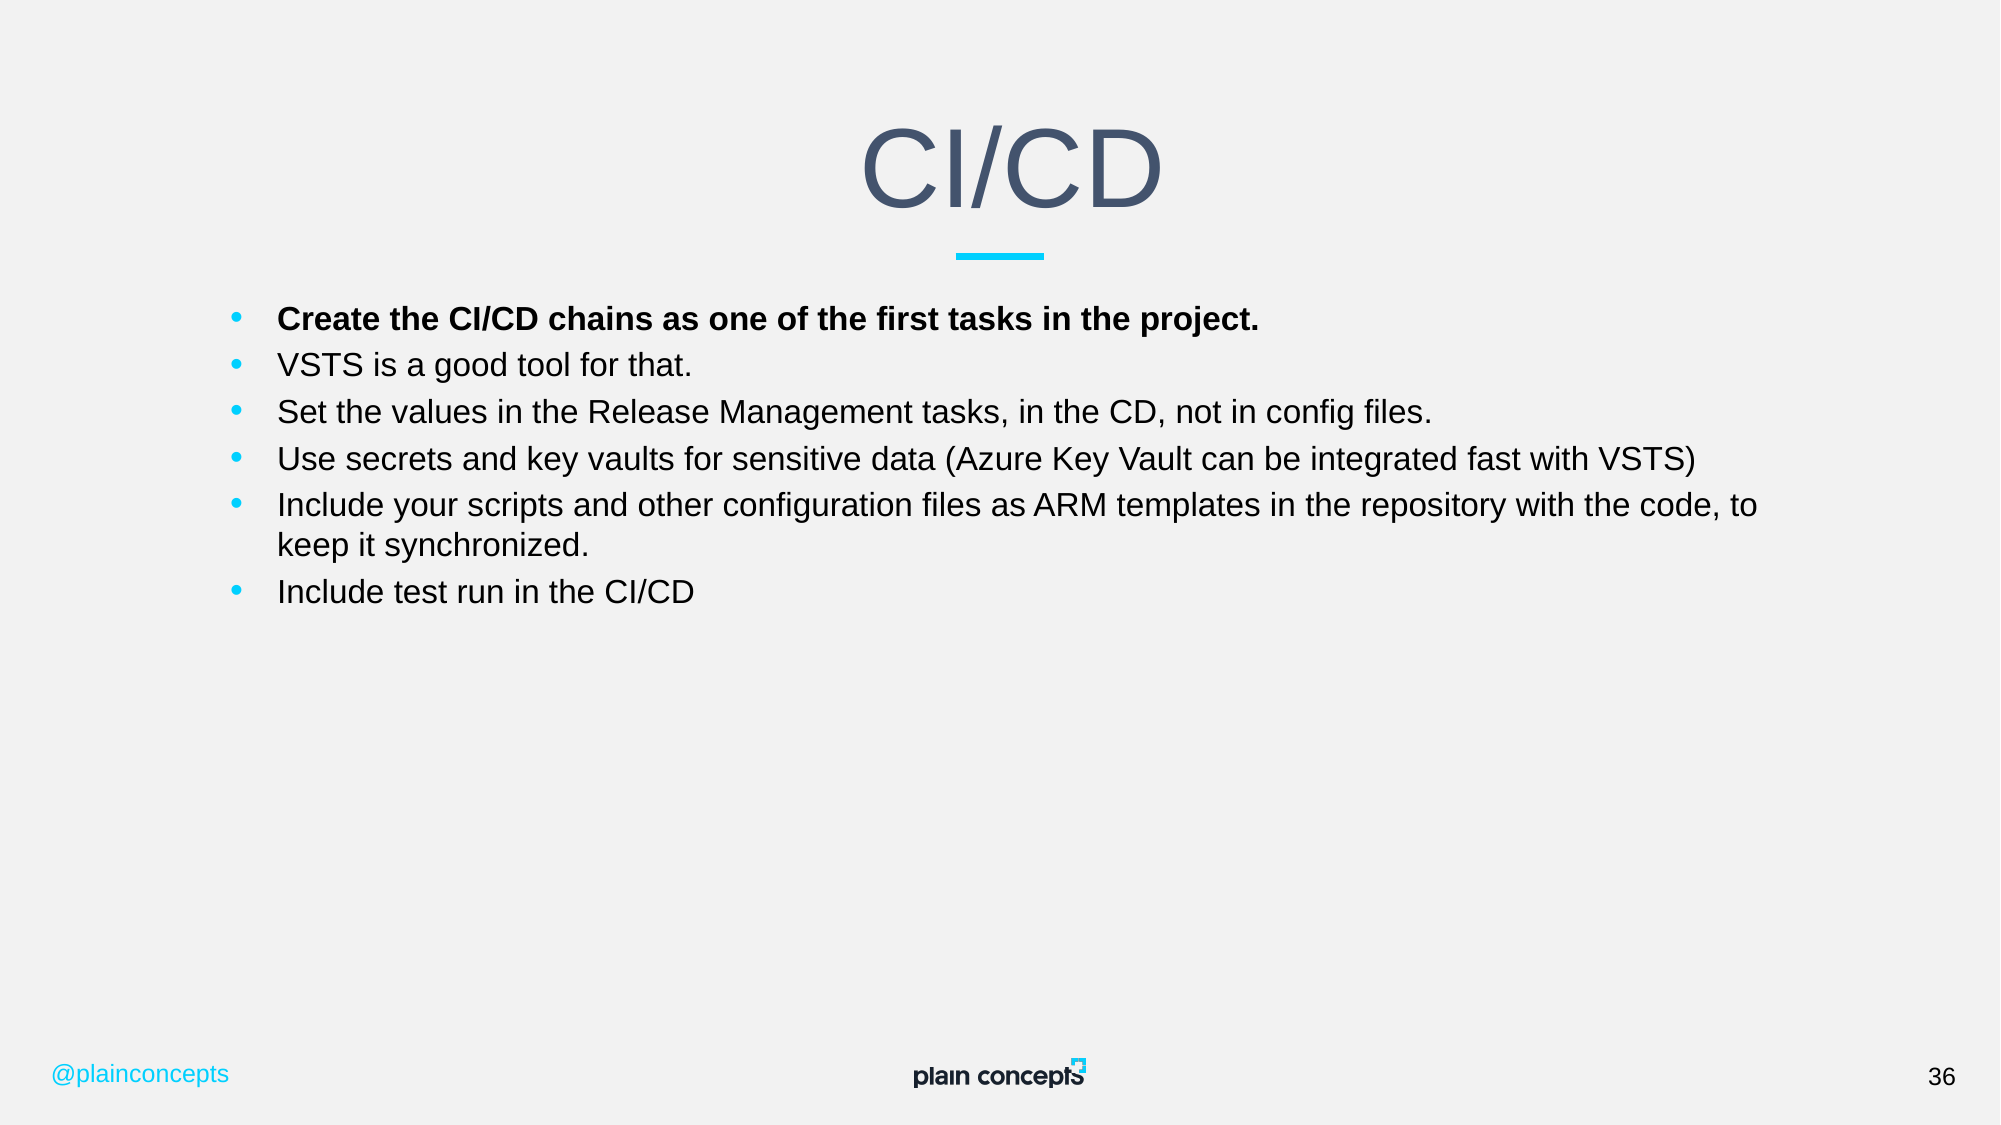

# CI/CD
Create the CI/CD chains as one of the first tasks in the project.
VSTS is a good tool for that.
Set the values in the Release Management tasks, in the CD, not in config files.
Use secrets and key vaults for sensitive data (Azure Key Vault can be integrated fast with VSTS)
Include your scripts and other configuration files as ARM templates in the repository with the code, to keep it synchronized.
Include test run in the CI/CD

@plainconcepts
36